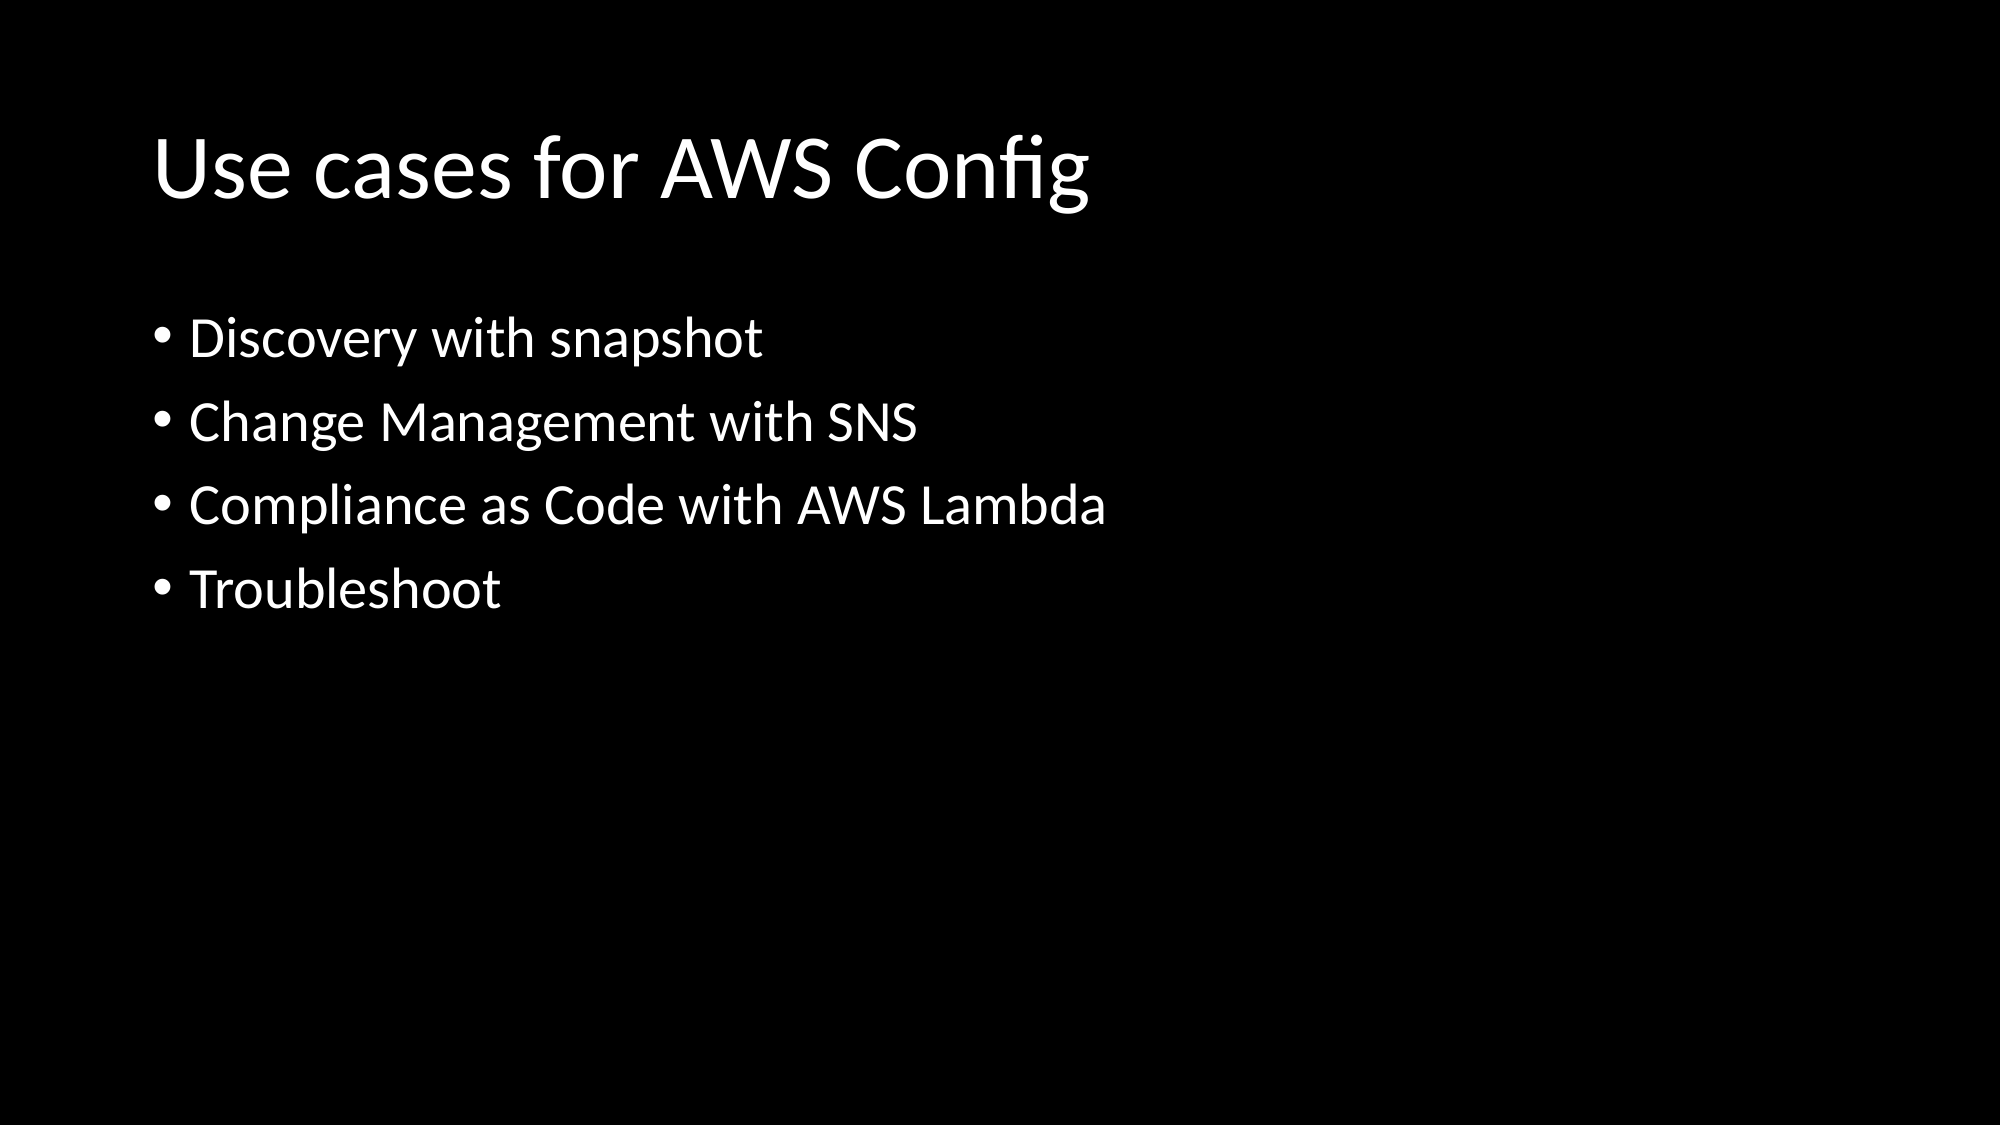

# Use cases for AWS Config
Discovery with snapshot
Change Management with SNS
Compliance as Code with AWS Lambda
Troubleshoot